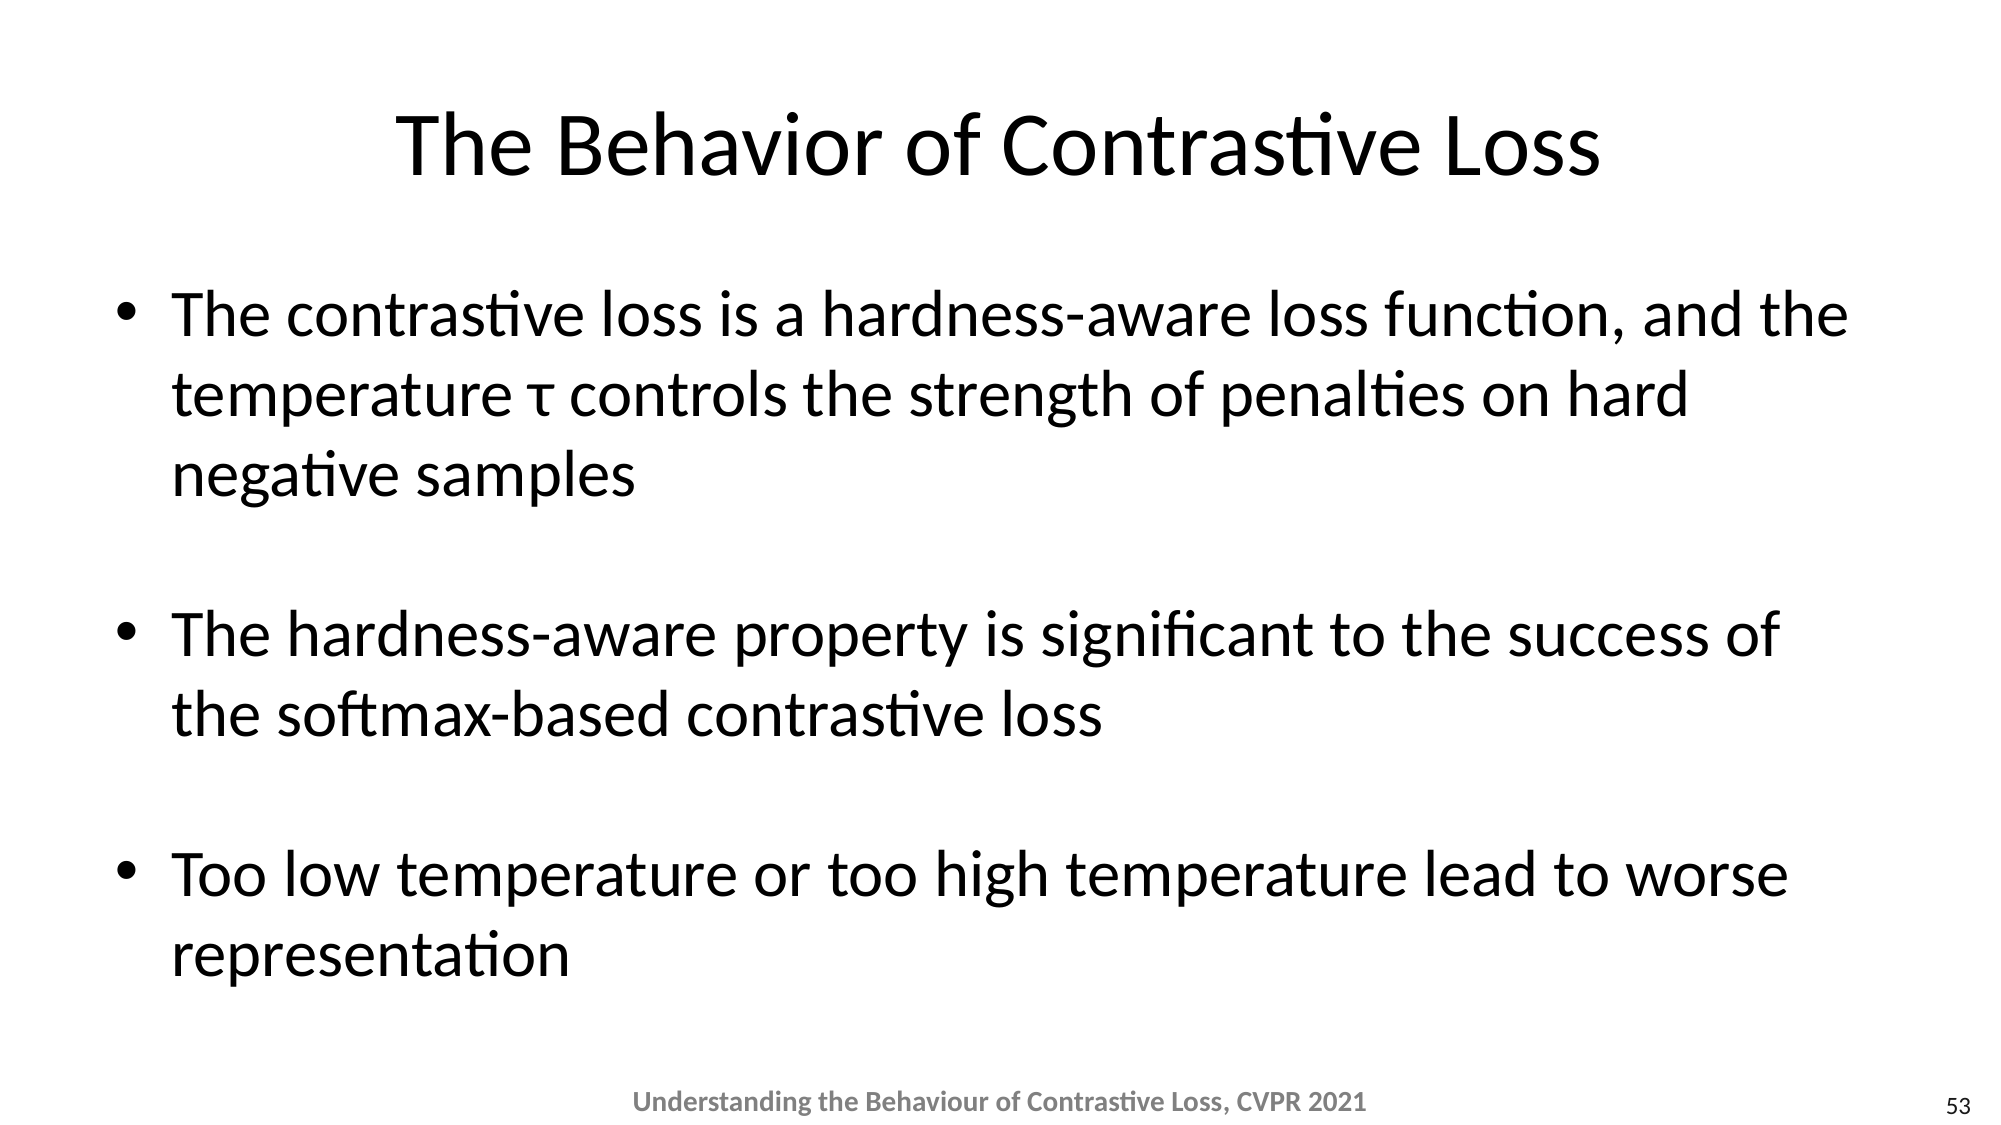

# The Behavior of Contrastive Loss
The contrastive loss is a hardness-aware loss function, and the temperature τ controls the strength of penalties on hard negative samples

The hardness-aware property is signiﬁcant to the success of the softmax-based contrastive loss

Too low temperature or too high temperature lead to worse representation
Understanding the Behaviour of Contrastive Loss, CVPR 2021
53